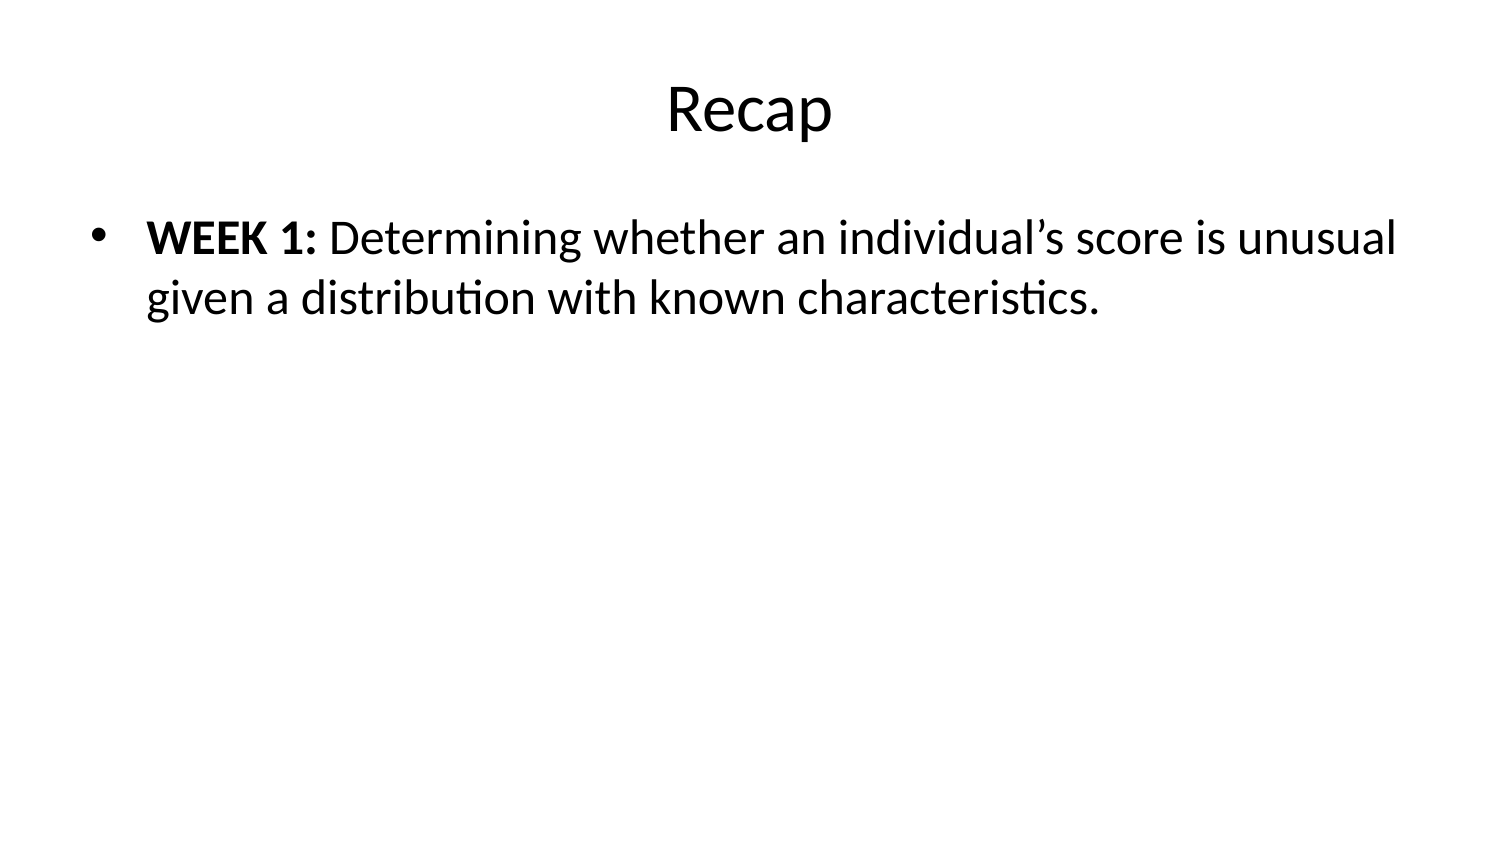

# Recap
WEEK 1: Determining whether an individual’s score is unusual given a distribution with known characteristics.